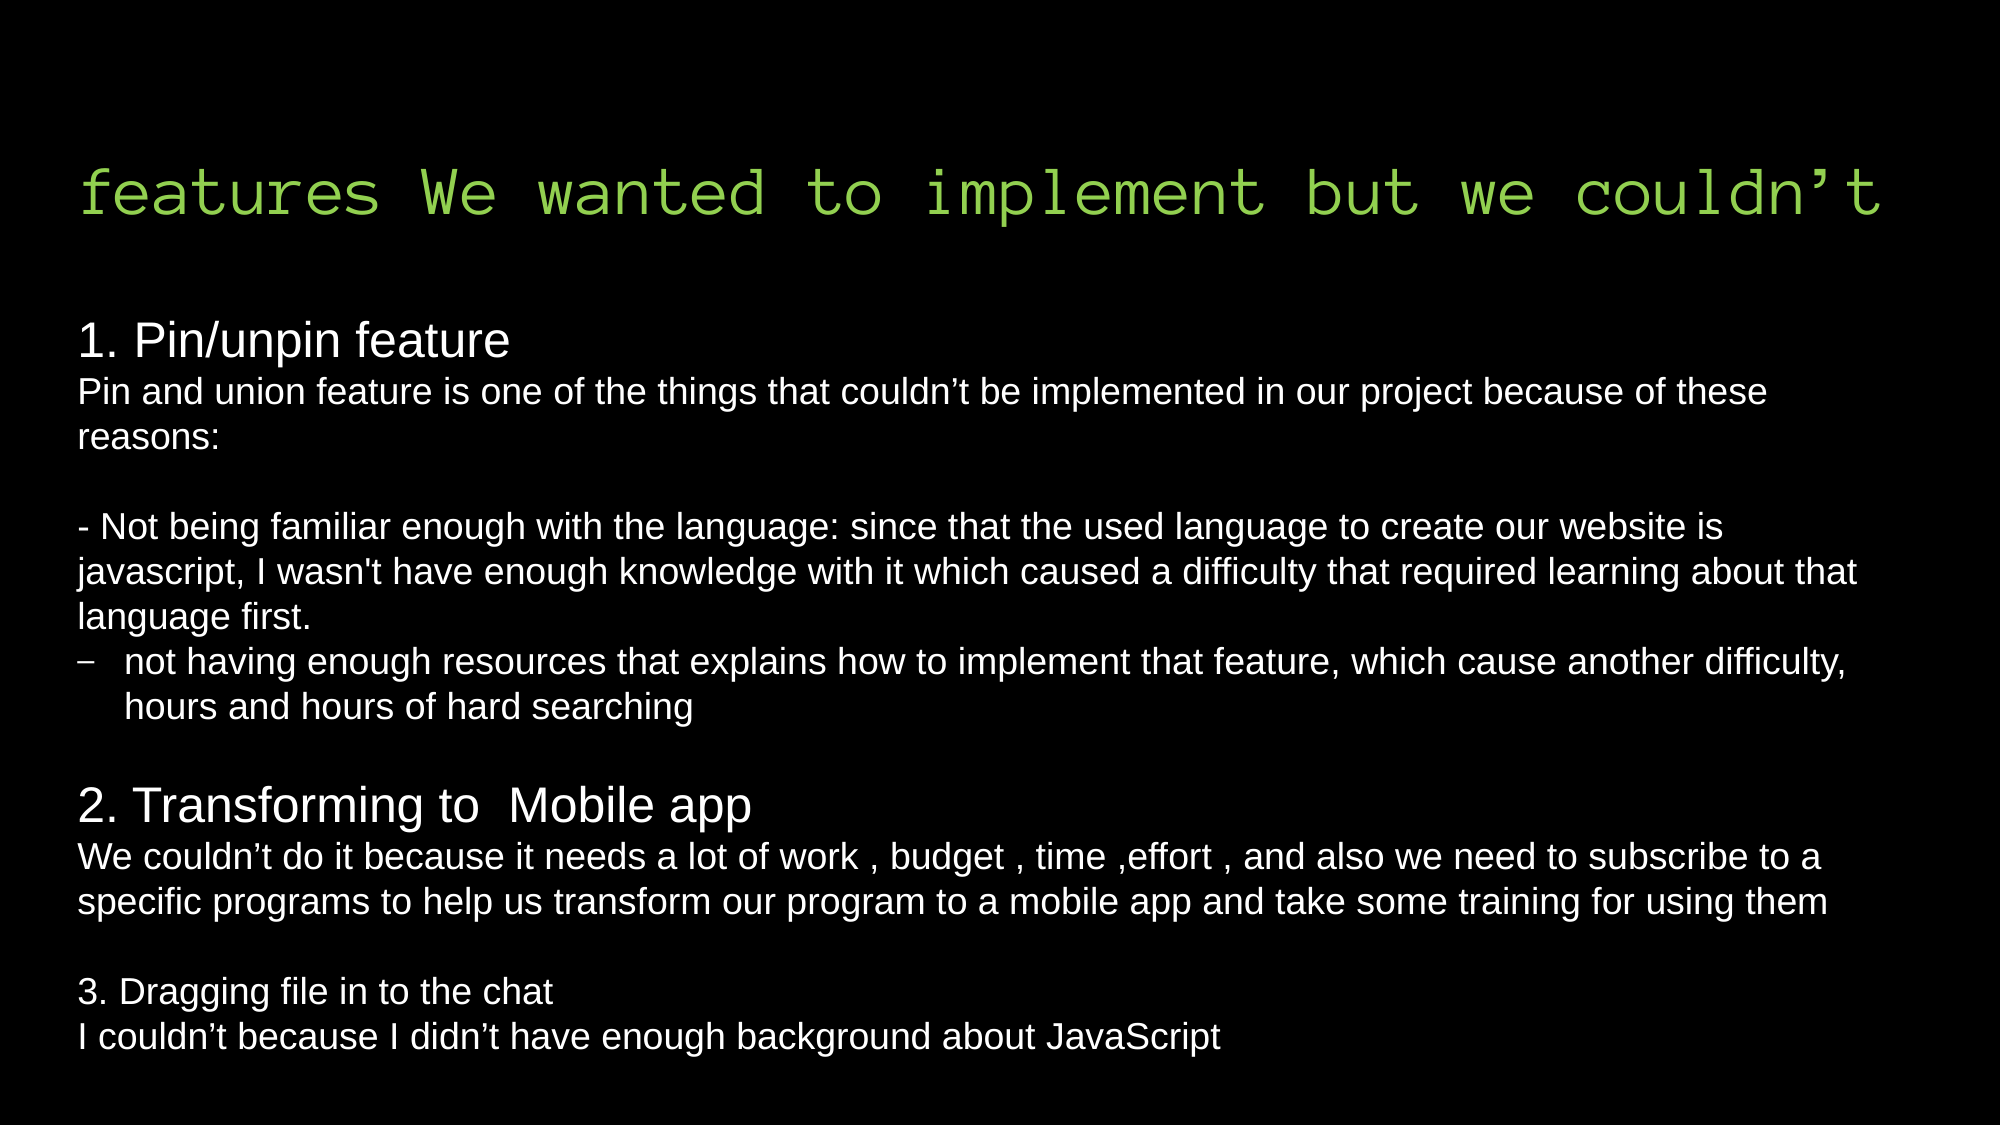

# features We wanted to implement but we couldn’t
Pin/unpin feature
Pin and union feature is one of the things that couldn’t be implemented in our project because of these reasons:

- Not being familiar enough with the language: since that the used language to create our website is javascript, I wasn't have enough knowledge with it which caused a difficulty that required learning about that language first.
not having enough resources that explains how to implement that feature, which cause another difficulty, hours and hours of hard searching

2. Transforming to  Mobile app
We couldn’t do it because it needs a lot of work , budget , time ,effort , and also we need to subscribe to a specific programs to help us transform our program to a mobile app and take some training for using them

3. Dragging file in to the chat
I couldn’t because I didn’t have enough background about JavaScript